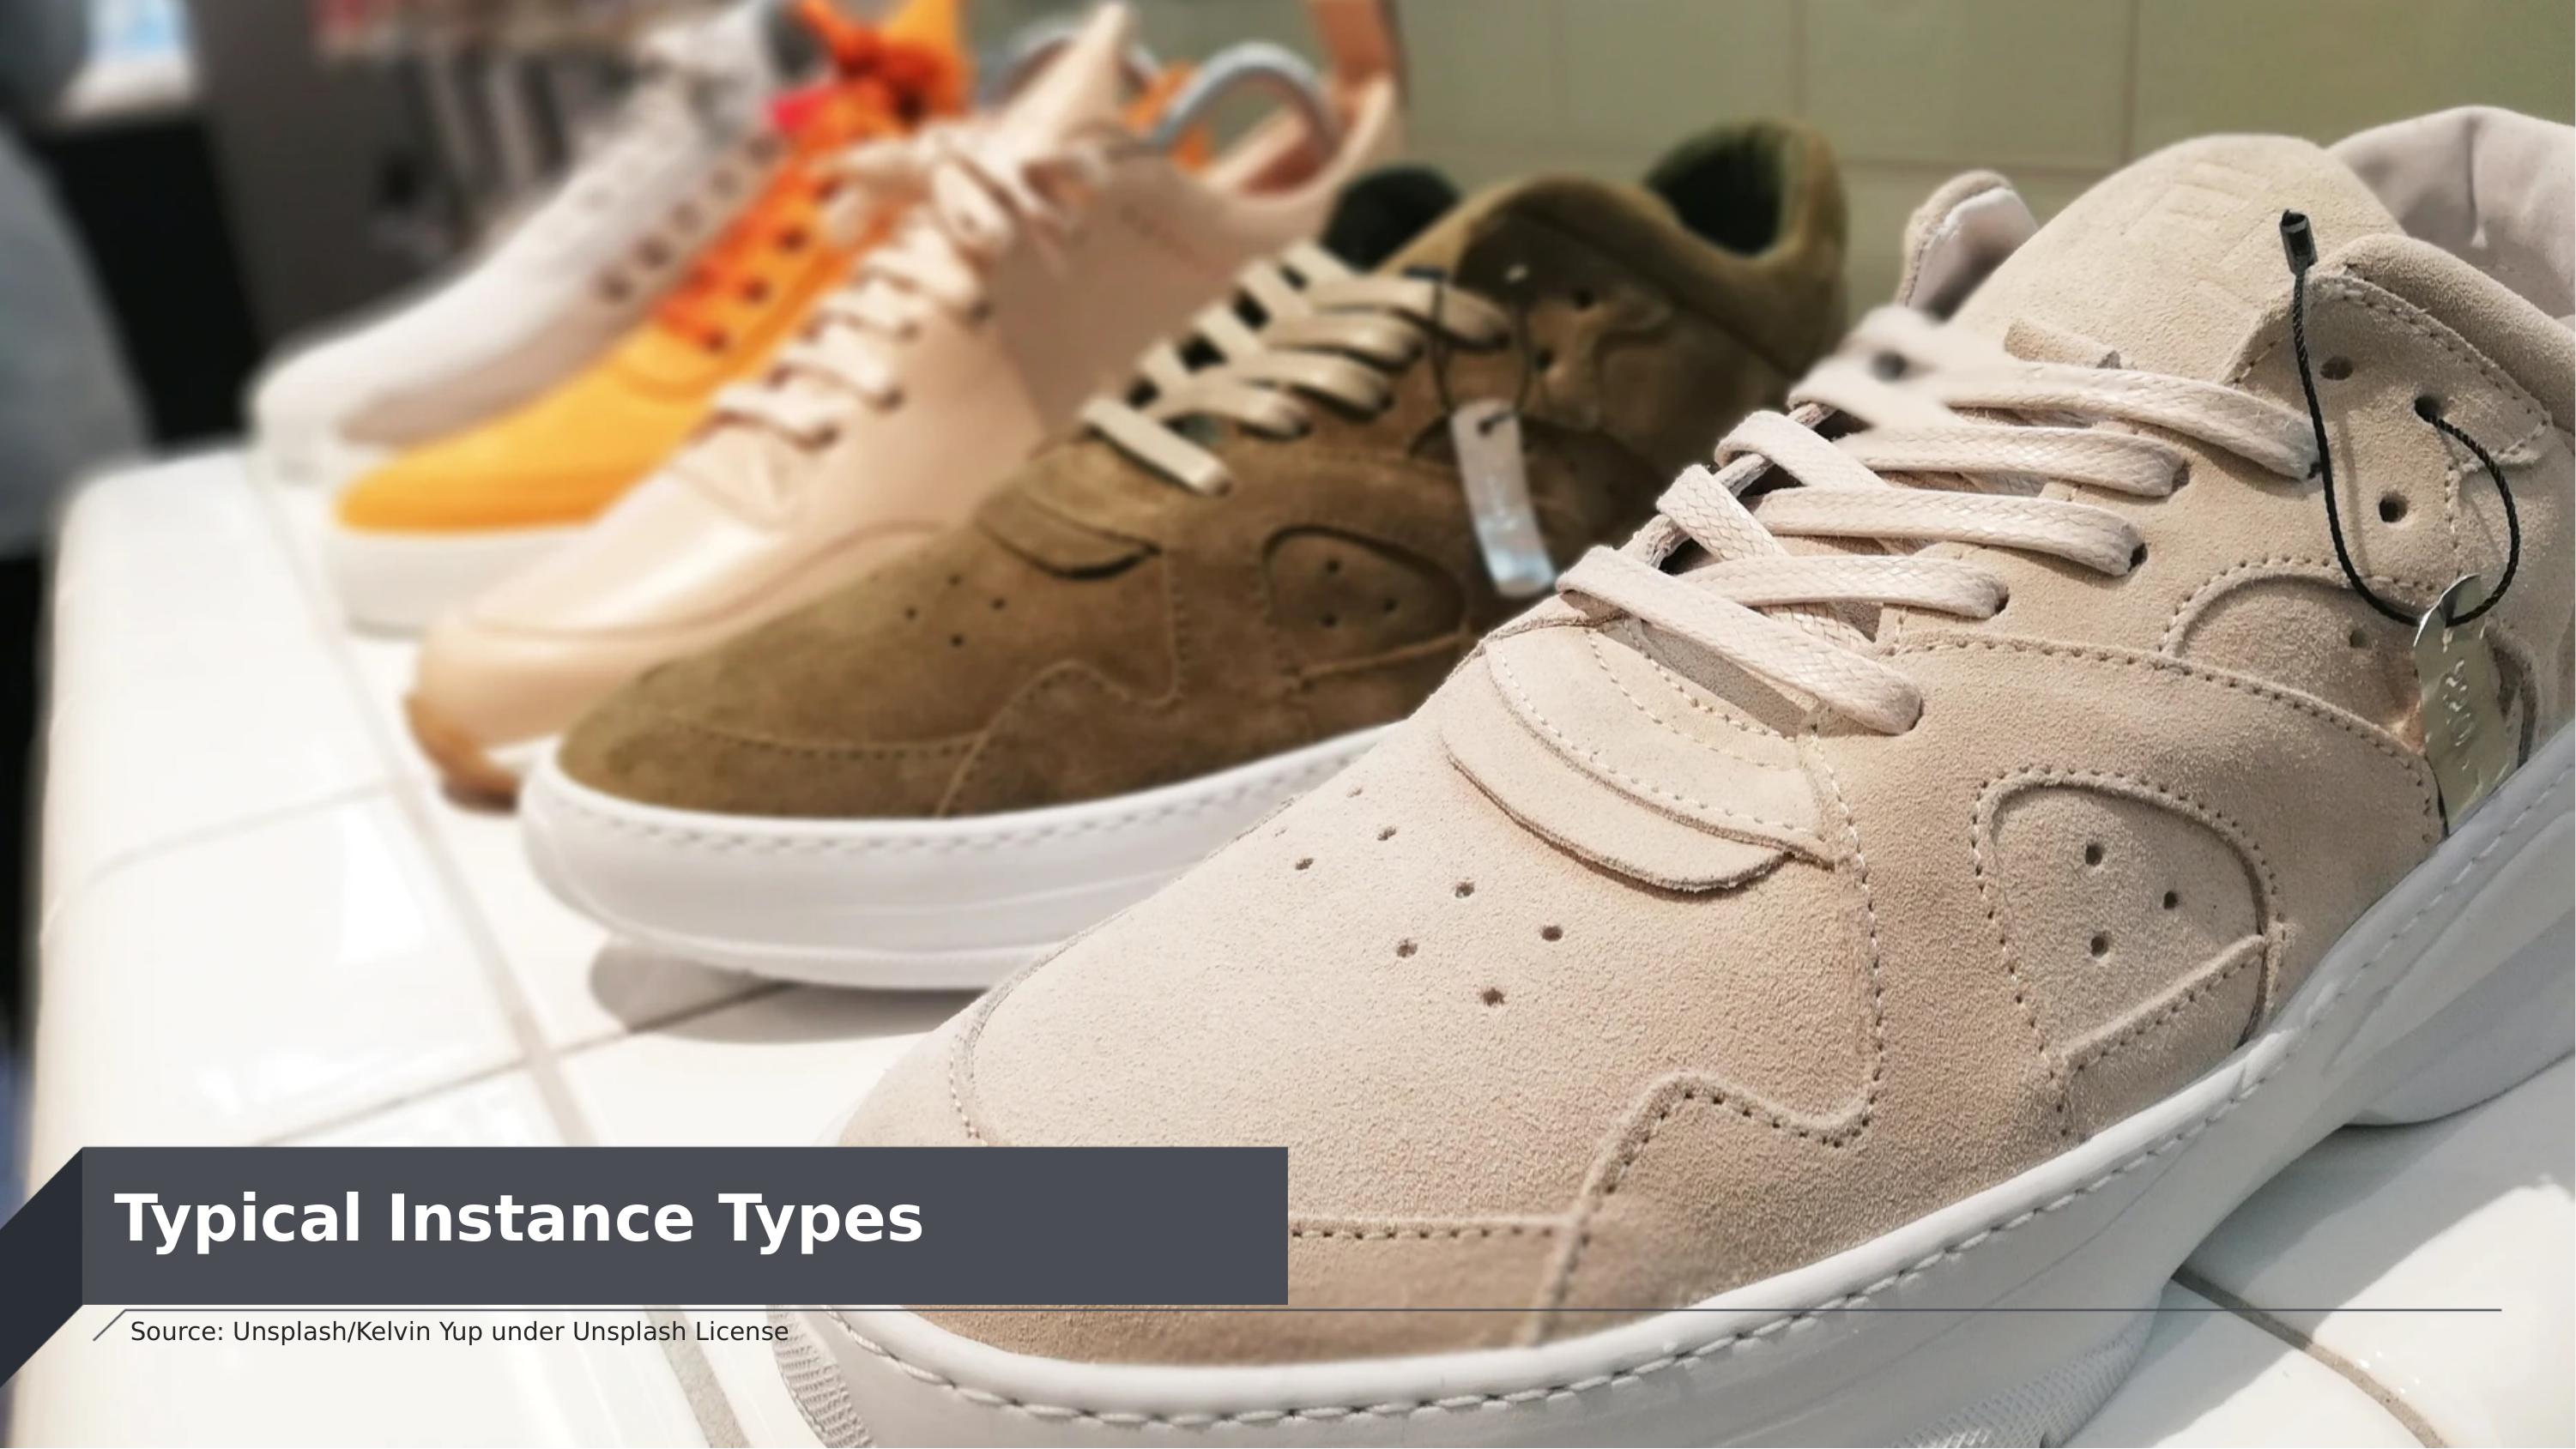

# Typical Instance Types
Source: Unsplash/Kelvin Yup under Unsplash License